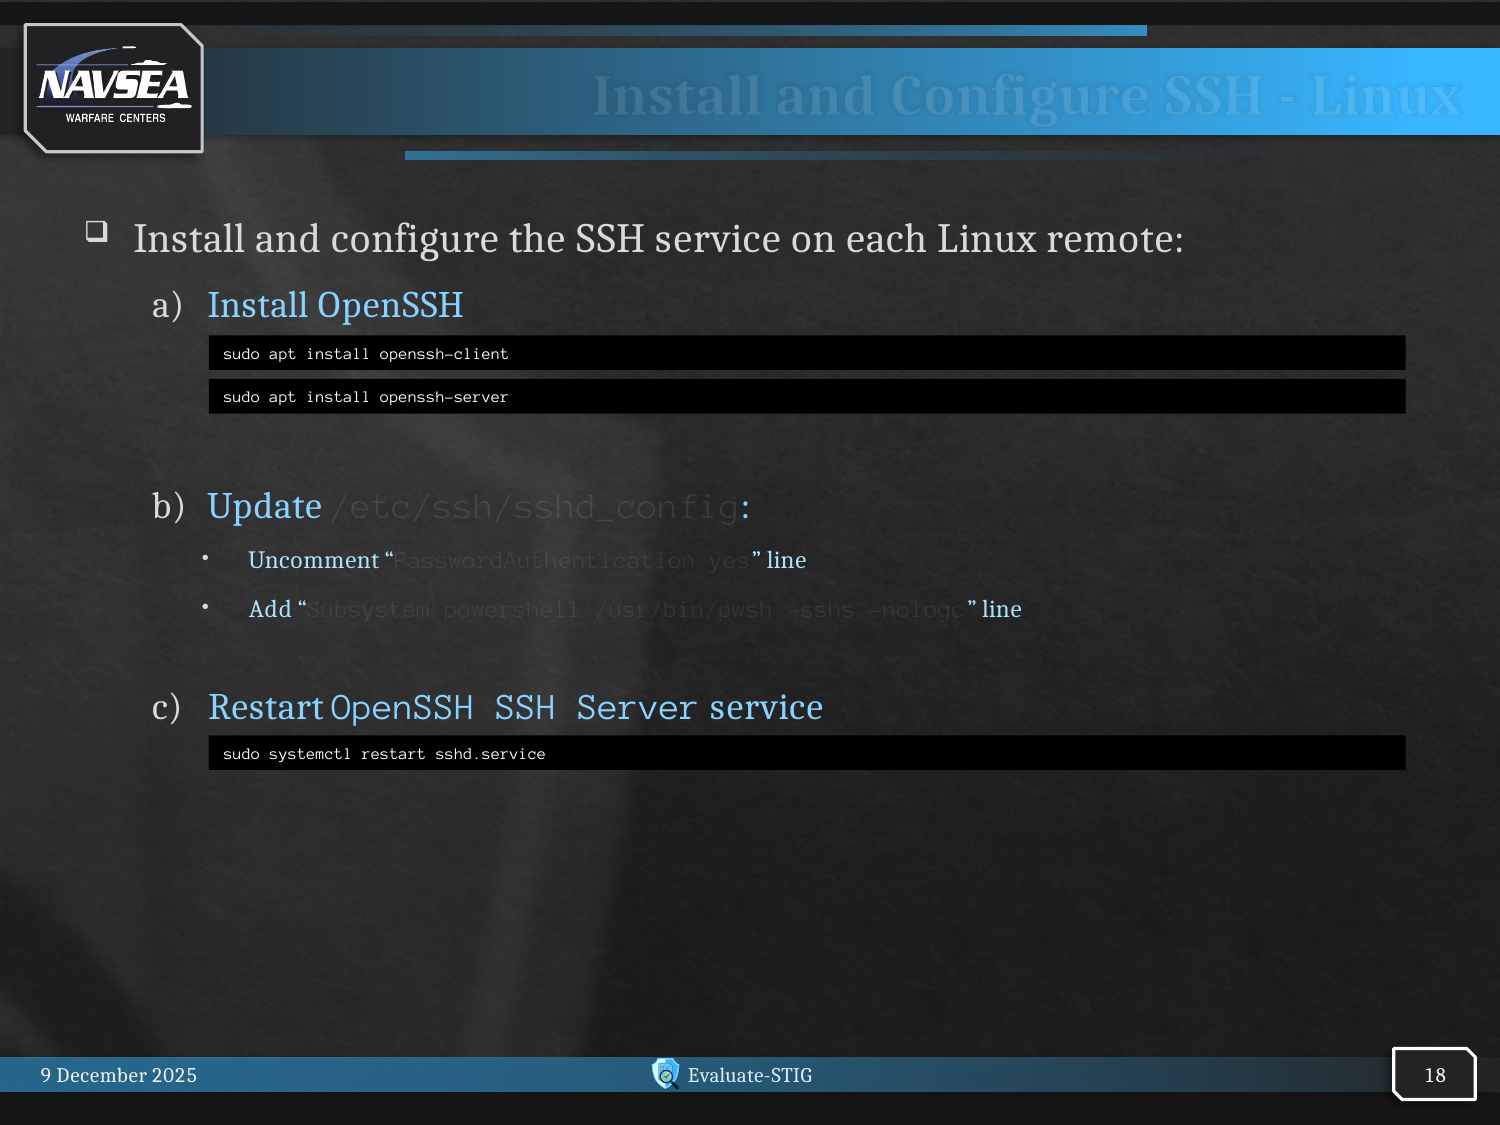

# Install and Configure SSH - Linux
Install and configure the SSH service on each Linux remote:
Install OpenSSH
Update /etc/ssh/sshd_config:
Uncomment “PasswordAuthentication yes” line
Add “Subsystem powershell /usr/bin/pwsh -sshs –nologo” line
Restart OpenSSH SSH Server service
sudo apt install openssh-client
sudo apt install openssh-server
sudo systemctl restart sshd.service
18
9 December 2025